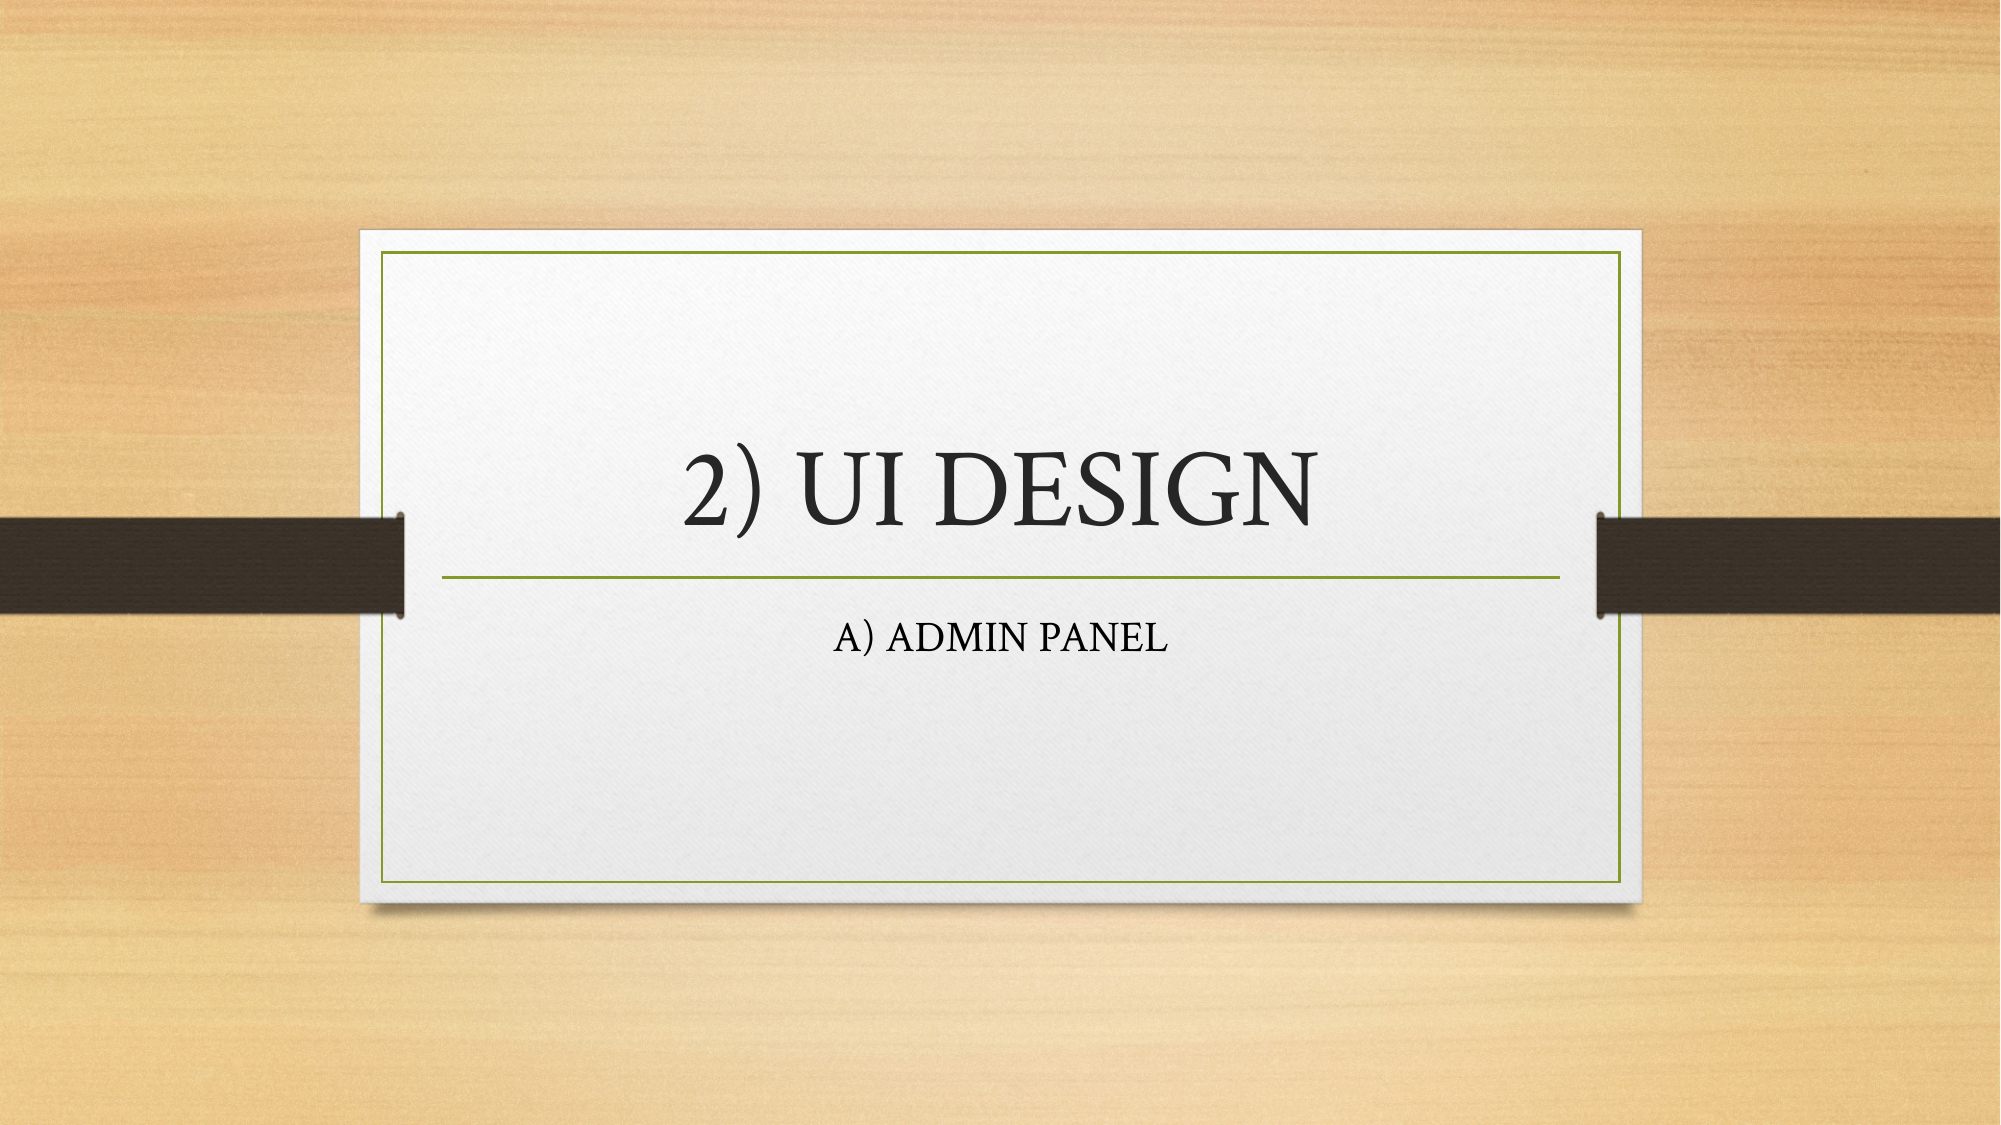

# 2) UI DESIGN
A) ADMIN PANEL